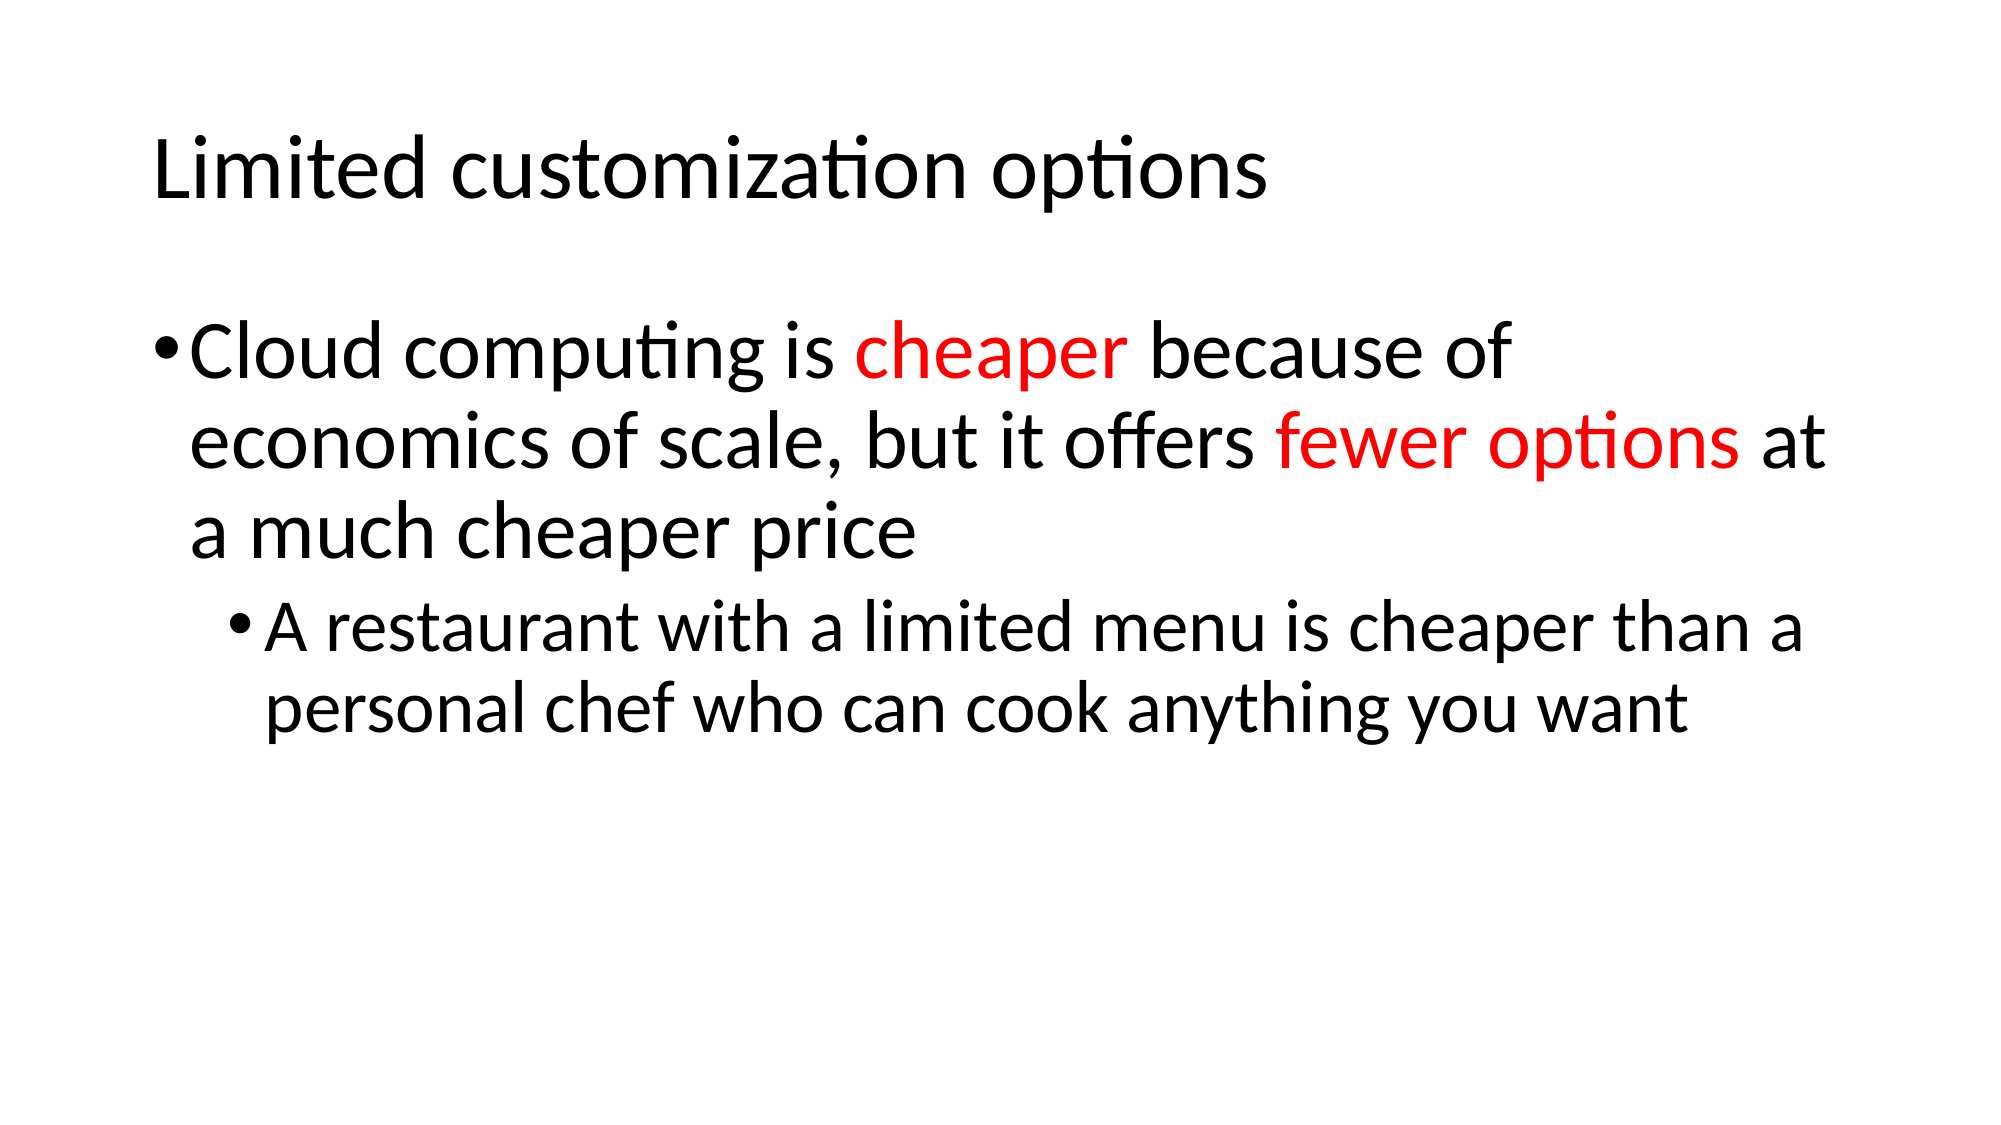

# Limited customization options
Cloud computing is cheaper because of economics of scale, but it offers fewer options at a much cheaper price
A restaurant with a limited menu is cheaper than a personal chef who can cook anything you want